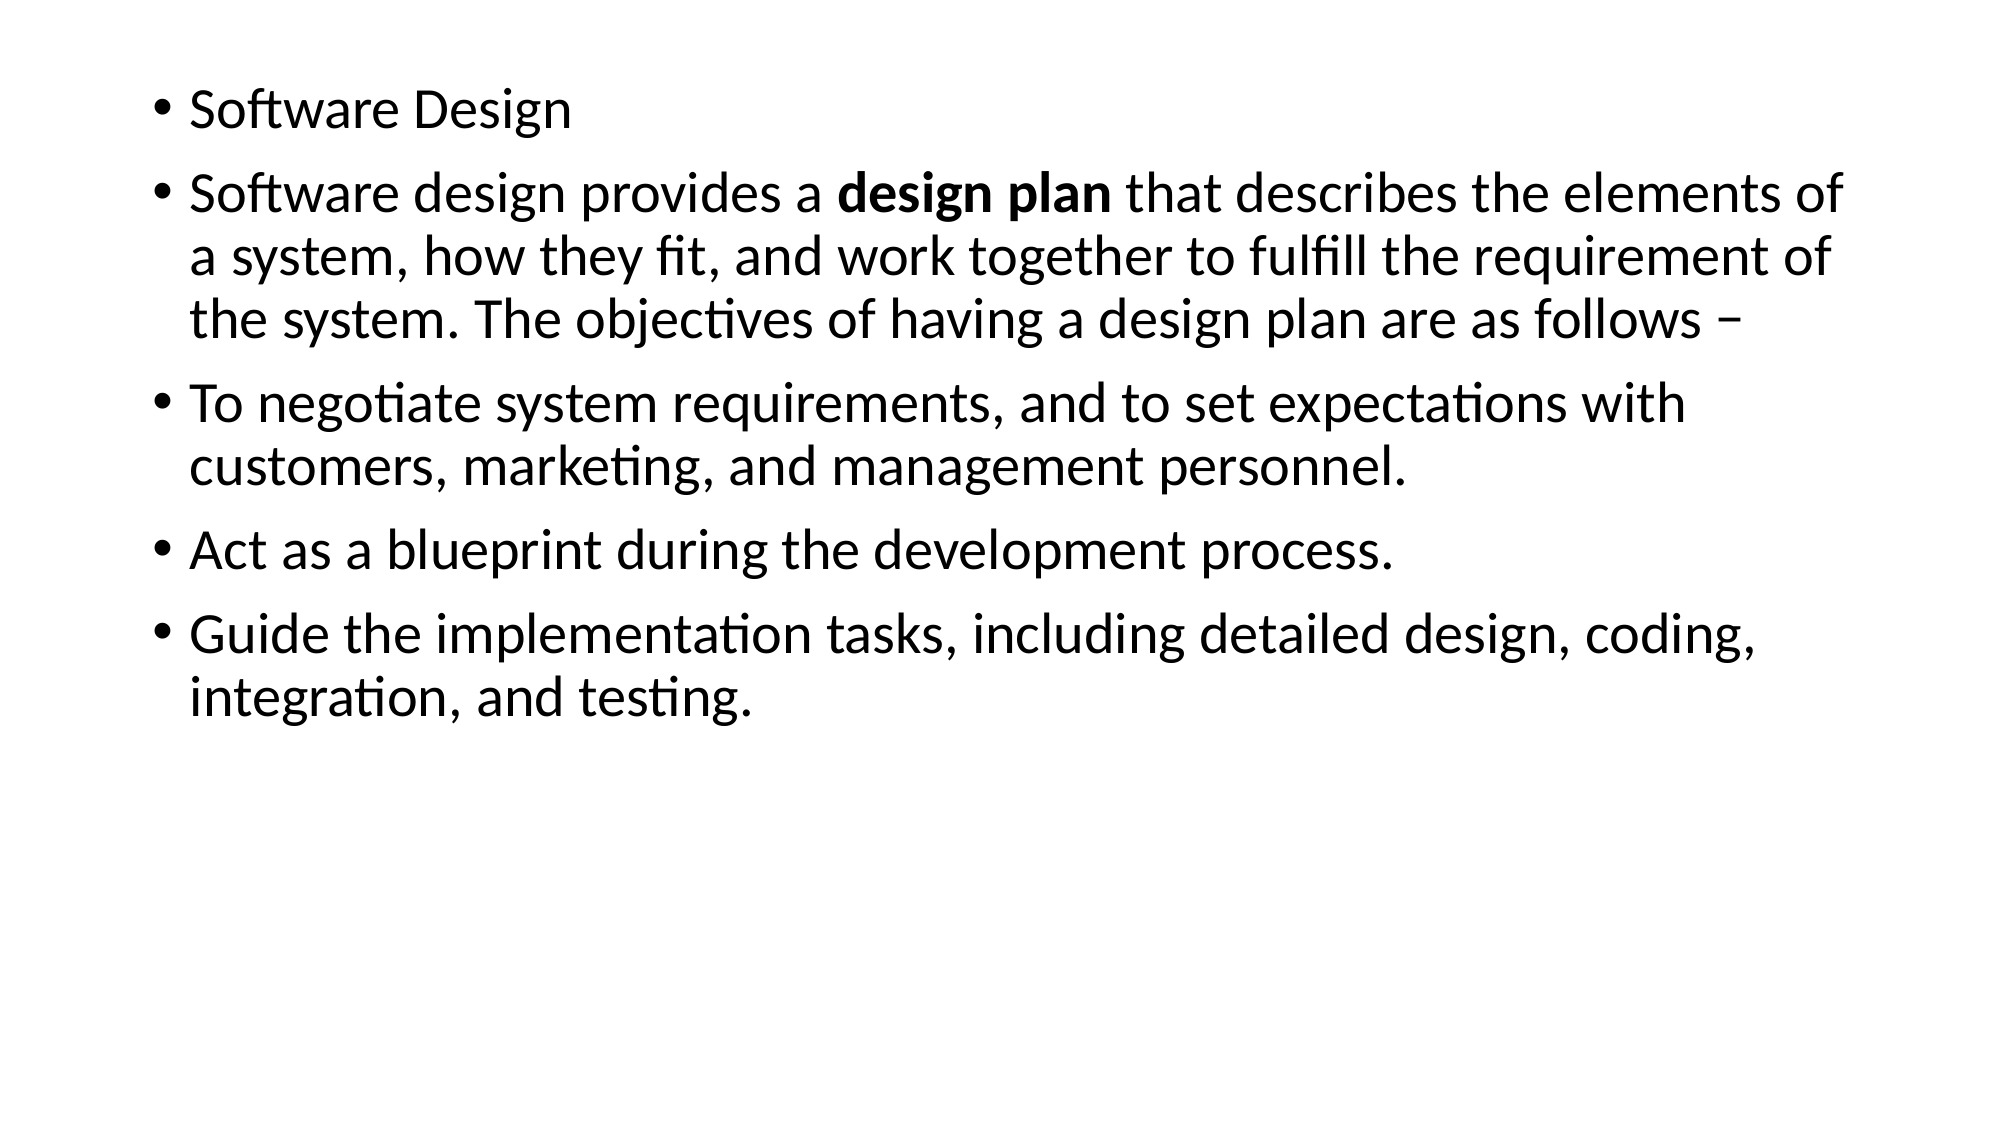

Software Design
Software design provides a design plan that describes the elements of a system, how they fit, and work together to fulfill the requirement of the system. The objectives of having a design plan are as follows −
To negotiate system requirements, and to set expectations with customers, marketing, and management personnel.
Act as a blueprint during the development process.
Guide the implementation tasks, including detailed design, coding, integration, and testing.